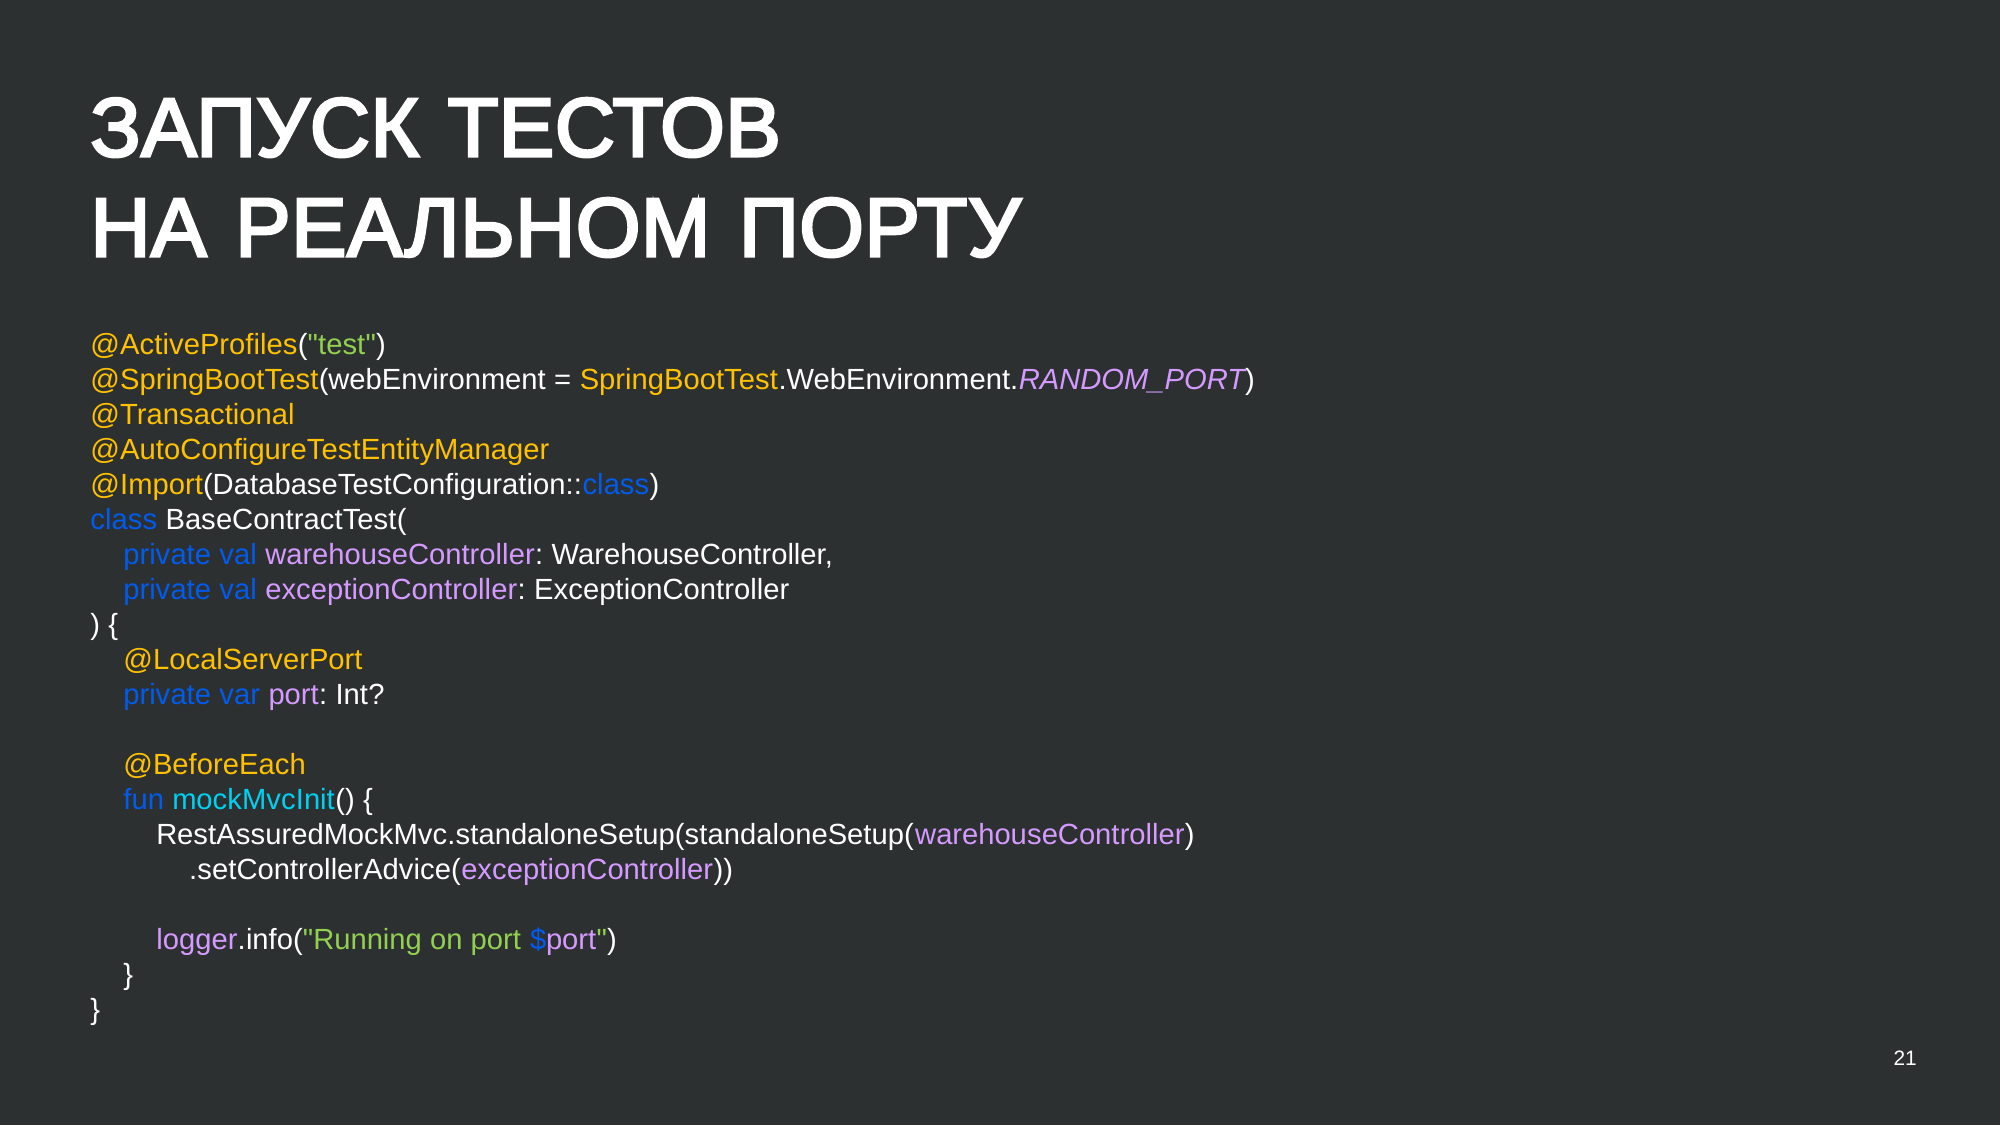

# ЗАПУСК ТЕСТОВ НА РЕАЛЬНОМ ПОРТУ
@ActiveProfiles("test")
@SpringBootTest(webEnvironment = SpringBootTest.WebEnvironment.RANDOM_PORT)
@Transactional
@AutoConfigureTestEntityManager
@Import(DatabaseTestConfiguration::class)
class BaseContractTest(
    private val warehouseController: WarehouseController,
    private val exceptionController: ExceptionController
) {
    @LocalServerPort
    private var port: Int?
    @BeforeEach
    fun mockMvcInit() {
        RestAssuredMockMvc.standaloneSetup(standaloneSetup(warehouseController)
            .setControllerAdvice(exceptionController))
        logger.info("Running on port $port")
    }
}
21